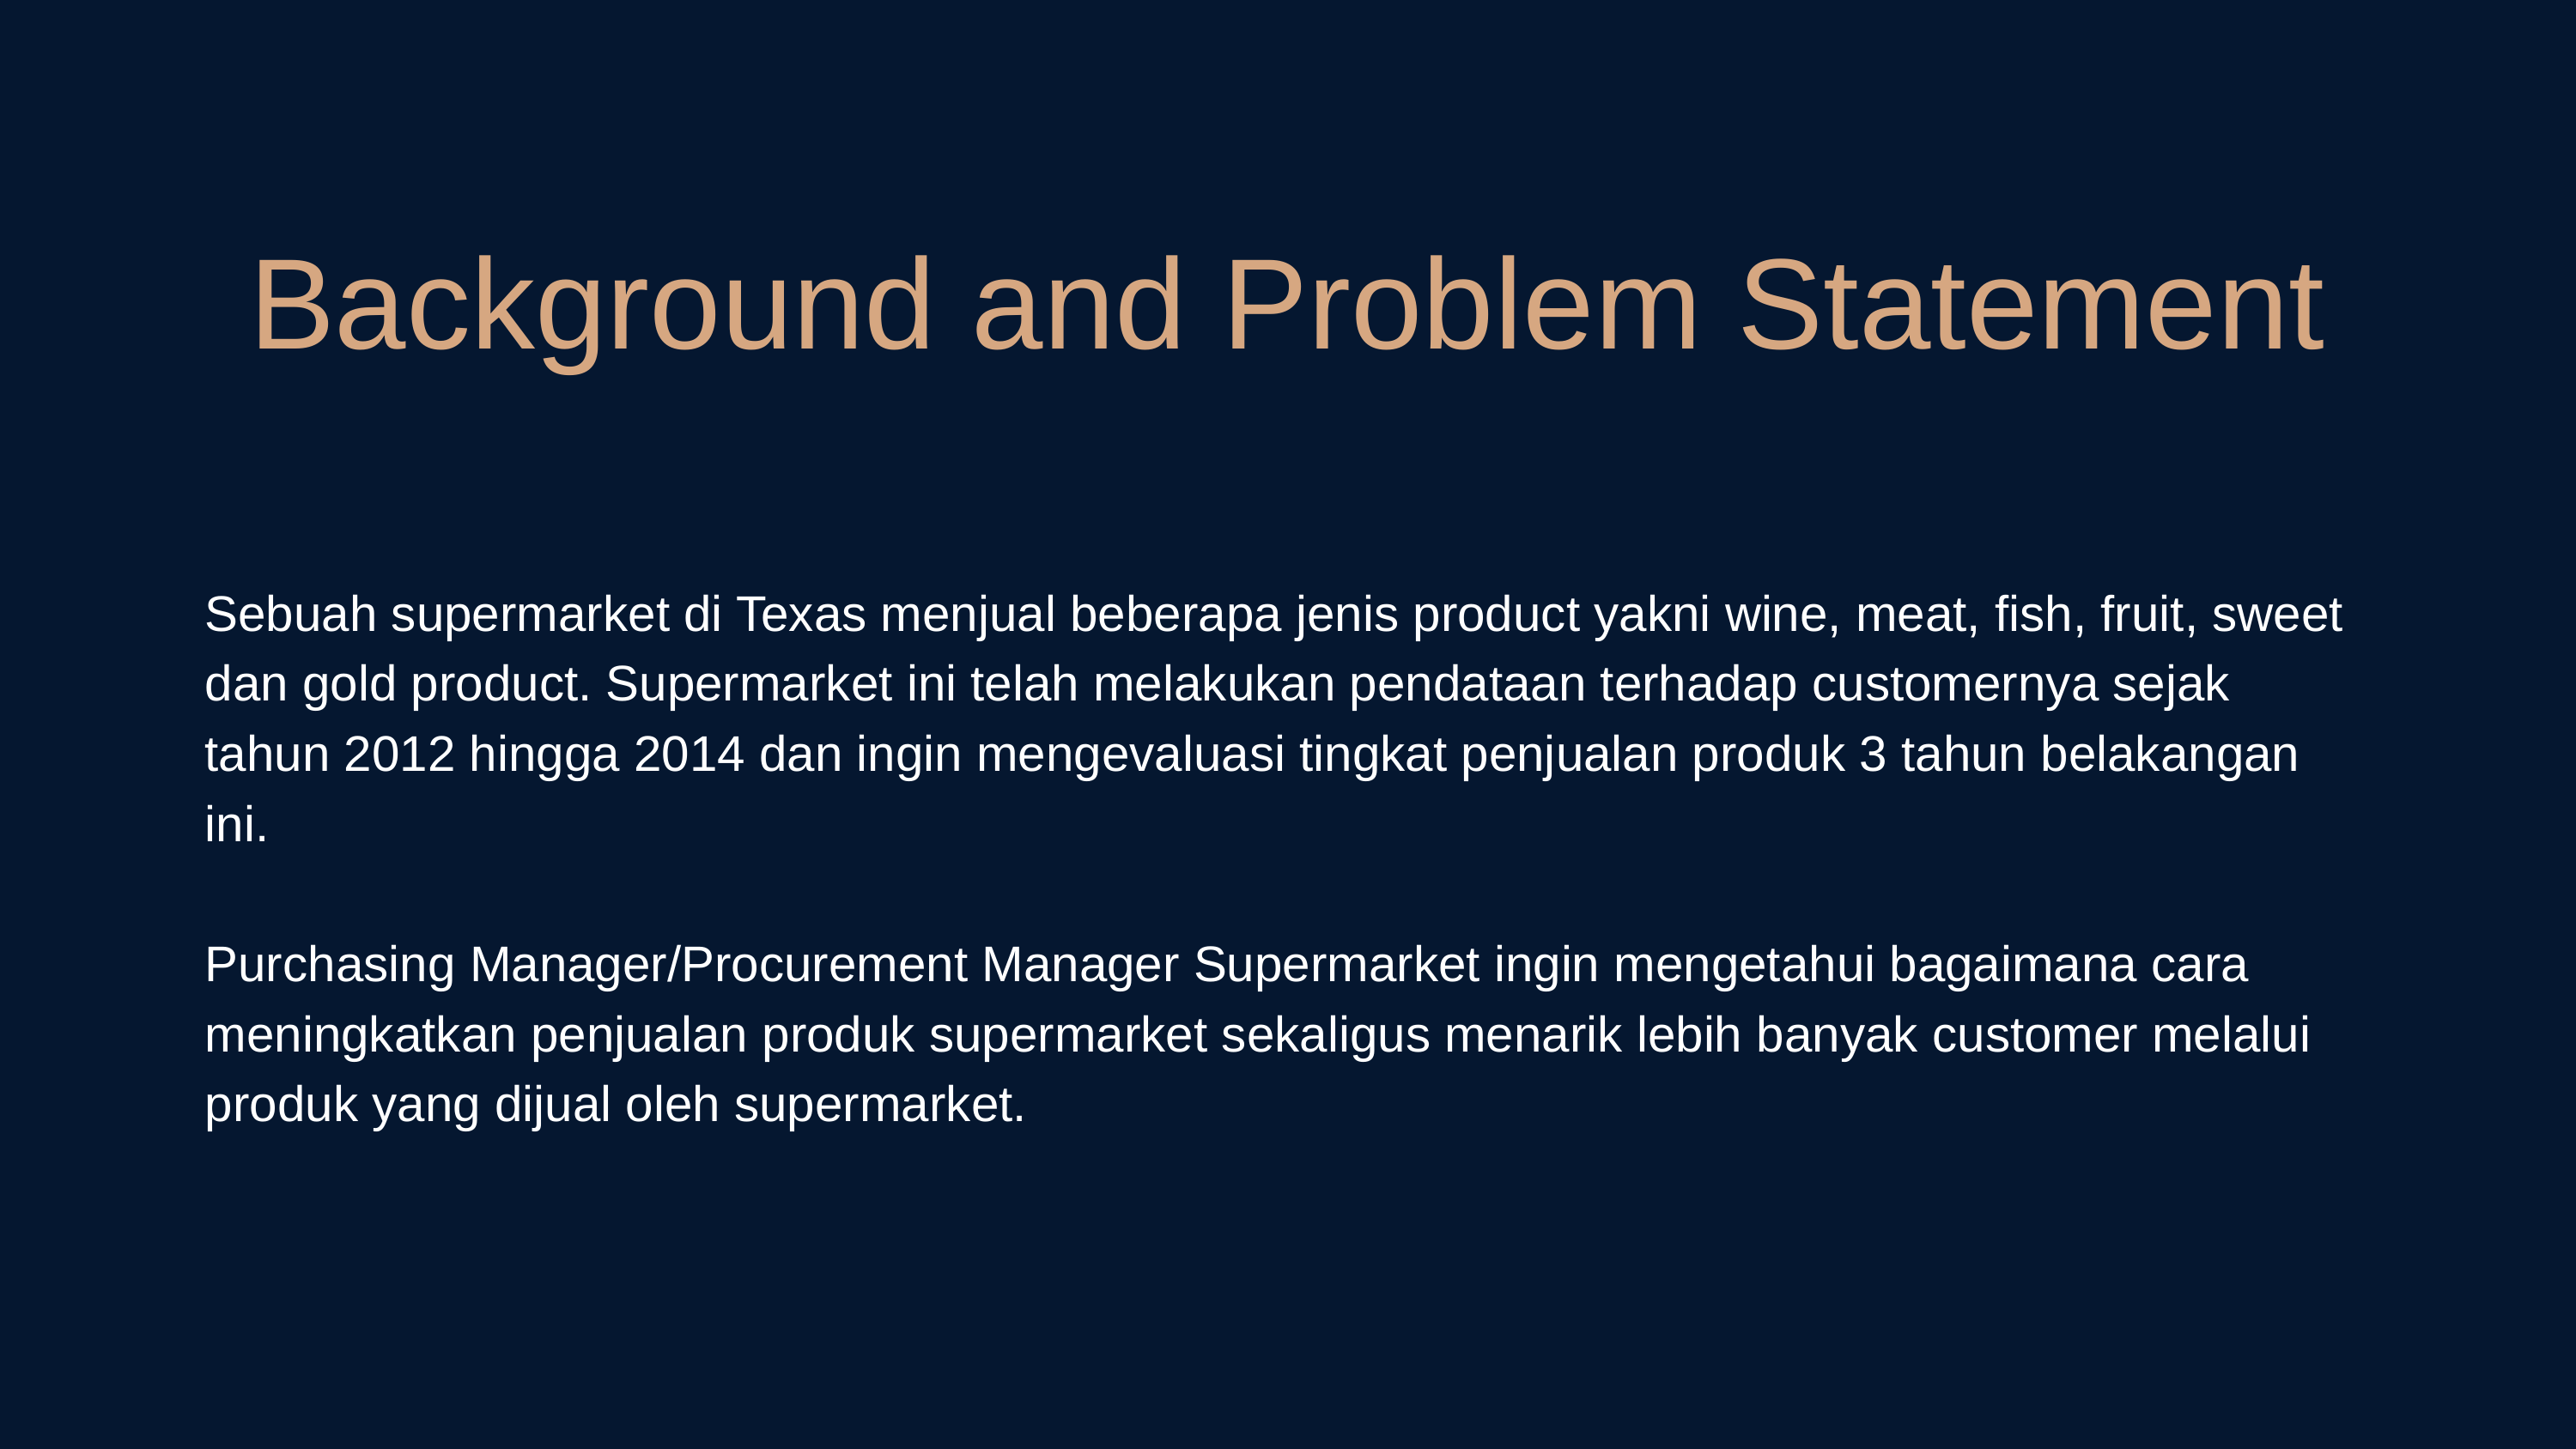

Background and Problem Statement
Sebuah supermarket di Texas menjual beberapa jenis product yakni wine, meat, fish, fruit, sweet dan gold product. Supermarket ini telah melakukan pendataan terhadap customernya sejak tahun 2012 hingga 2014 dan ingin mengevaluasi tingkat penjualan produk 3 tahun belakangan ini.

Purchasing Manager/Procurement Manager Supermarket ingin mengetahui bagaimana cara meningkatkan penjualan produk supermarket sekaligus menarik lebih banyak customer melalui produk yang dijual oleh supermarket.